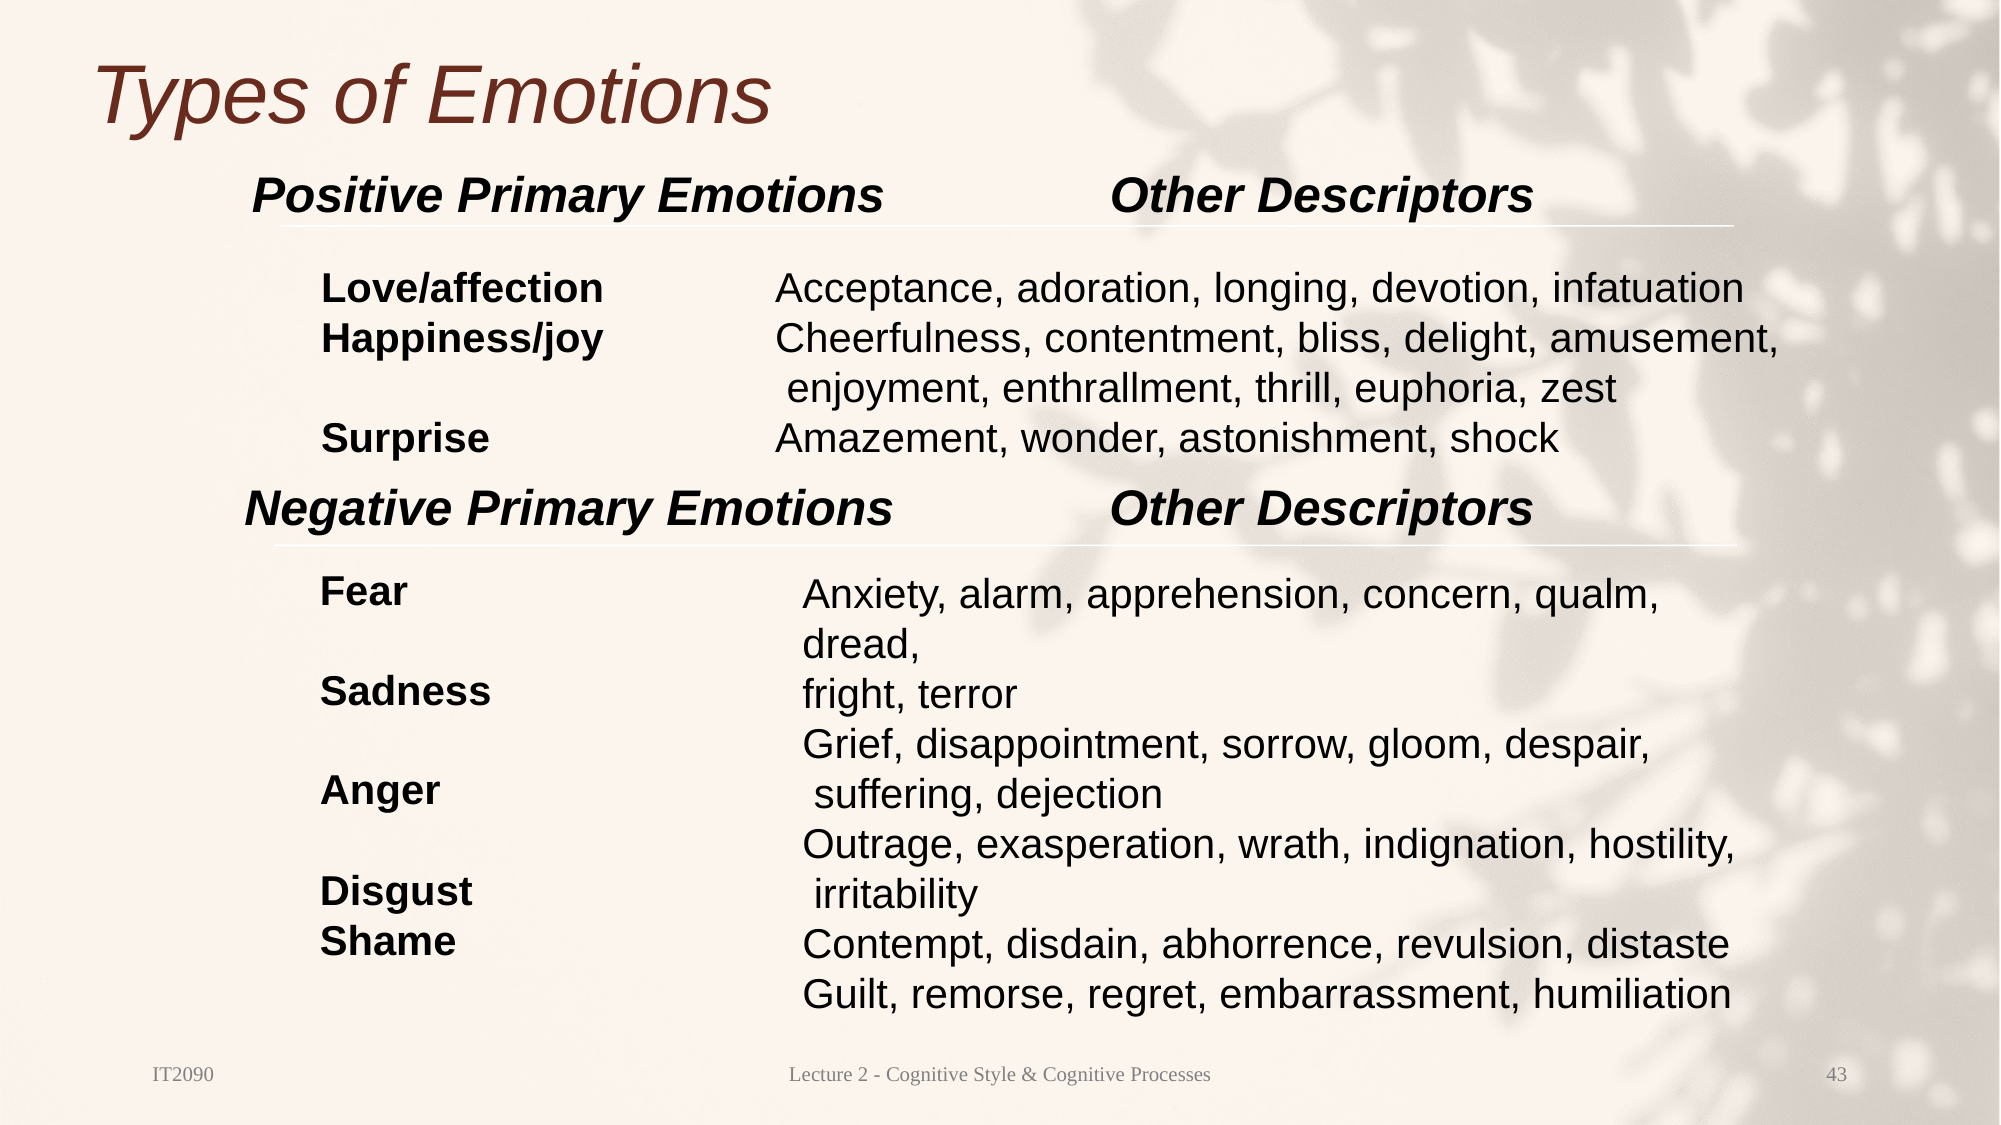

# Types of Emotions
Positive Primary Emotions
Other Descriptors

Love/affection
Happiness/joy

Surprise
Acceptance, adoration, longing, devotion, infatuation
Cheerfulness, contentment, bliss, delight, amusement,
 enjoyment, enthrallment, thrill, euphoria, zest
Amazement, wonder, astonishment, shock
Negative Primary Emotions
Other Descriptors

Fear

Sadness

Anger

Disgust
Shame
Anxiety, alarm, apprehension, concern, qualm, dread,
fright, terror
Grief, disappointment, sorrow, gloom, despair,
 suffering, dejection
Outrage, exasperation, wrath, indignation, hostility,
 irritability
Contempt, disdain, abhorrence, revulsion, distaste
Guilt, remorse, regret, embarrassment, humiliation

IT2090
Lecture 2 - Cognitive Style & Cognitive Processes
43